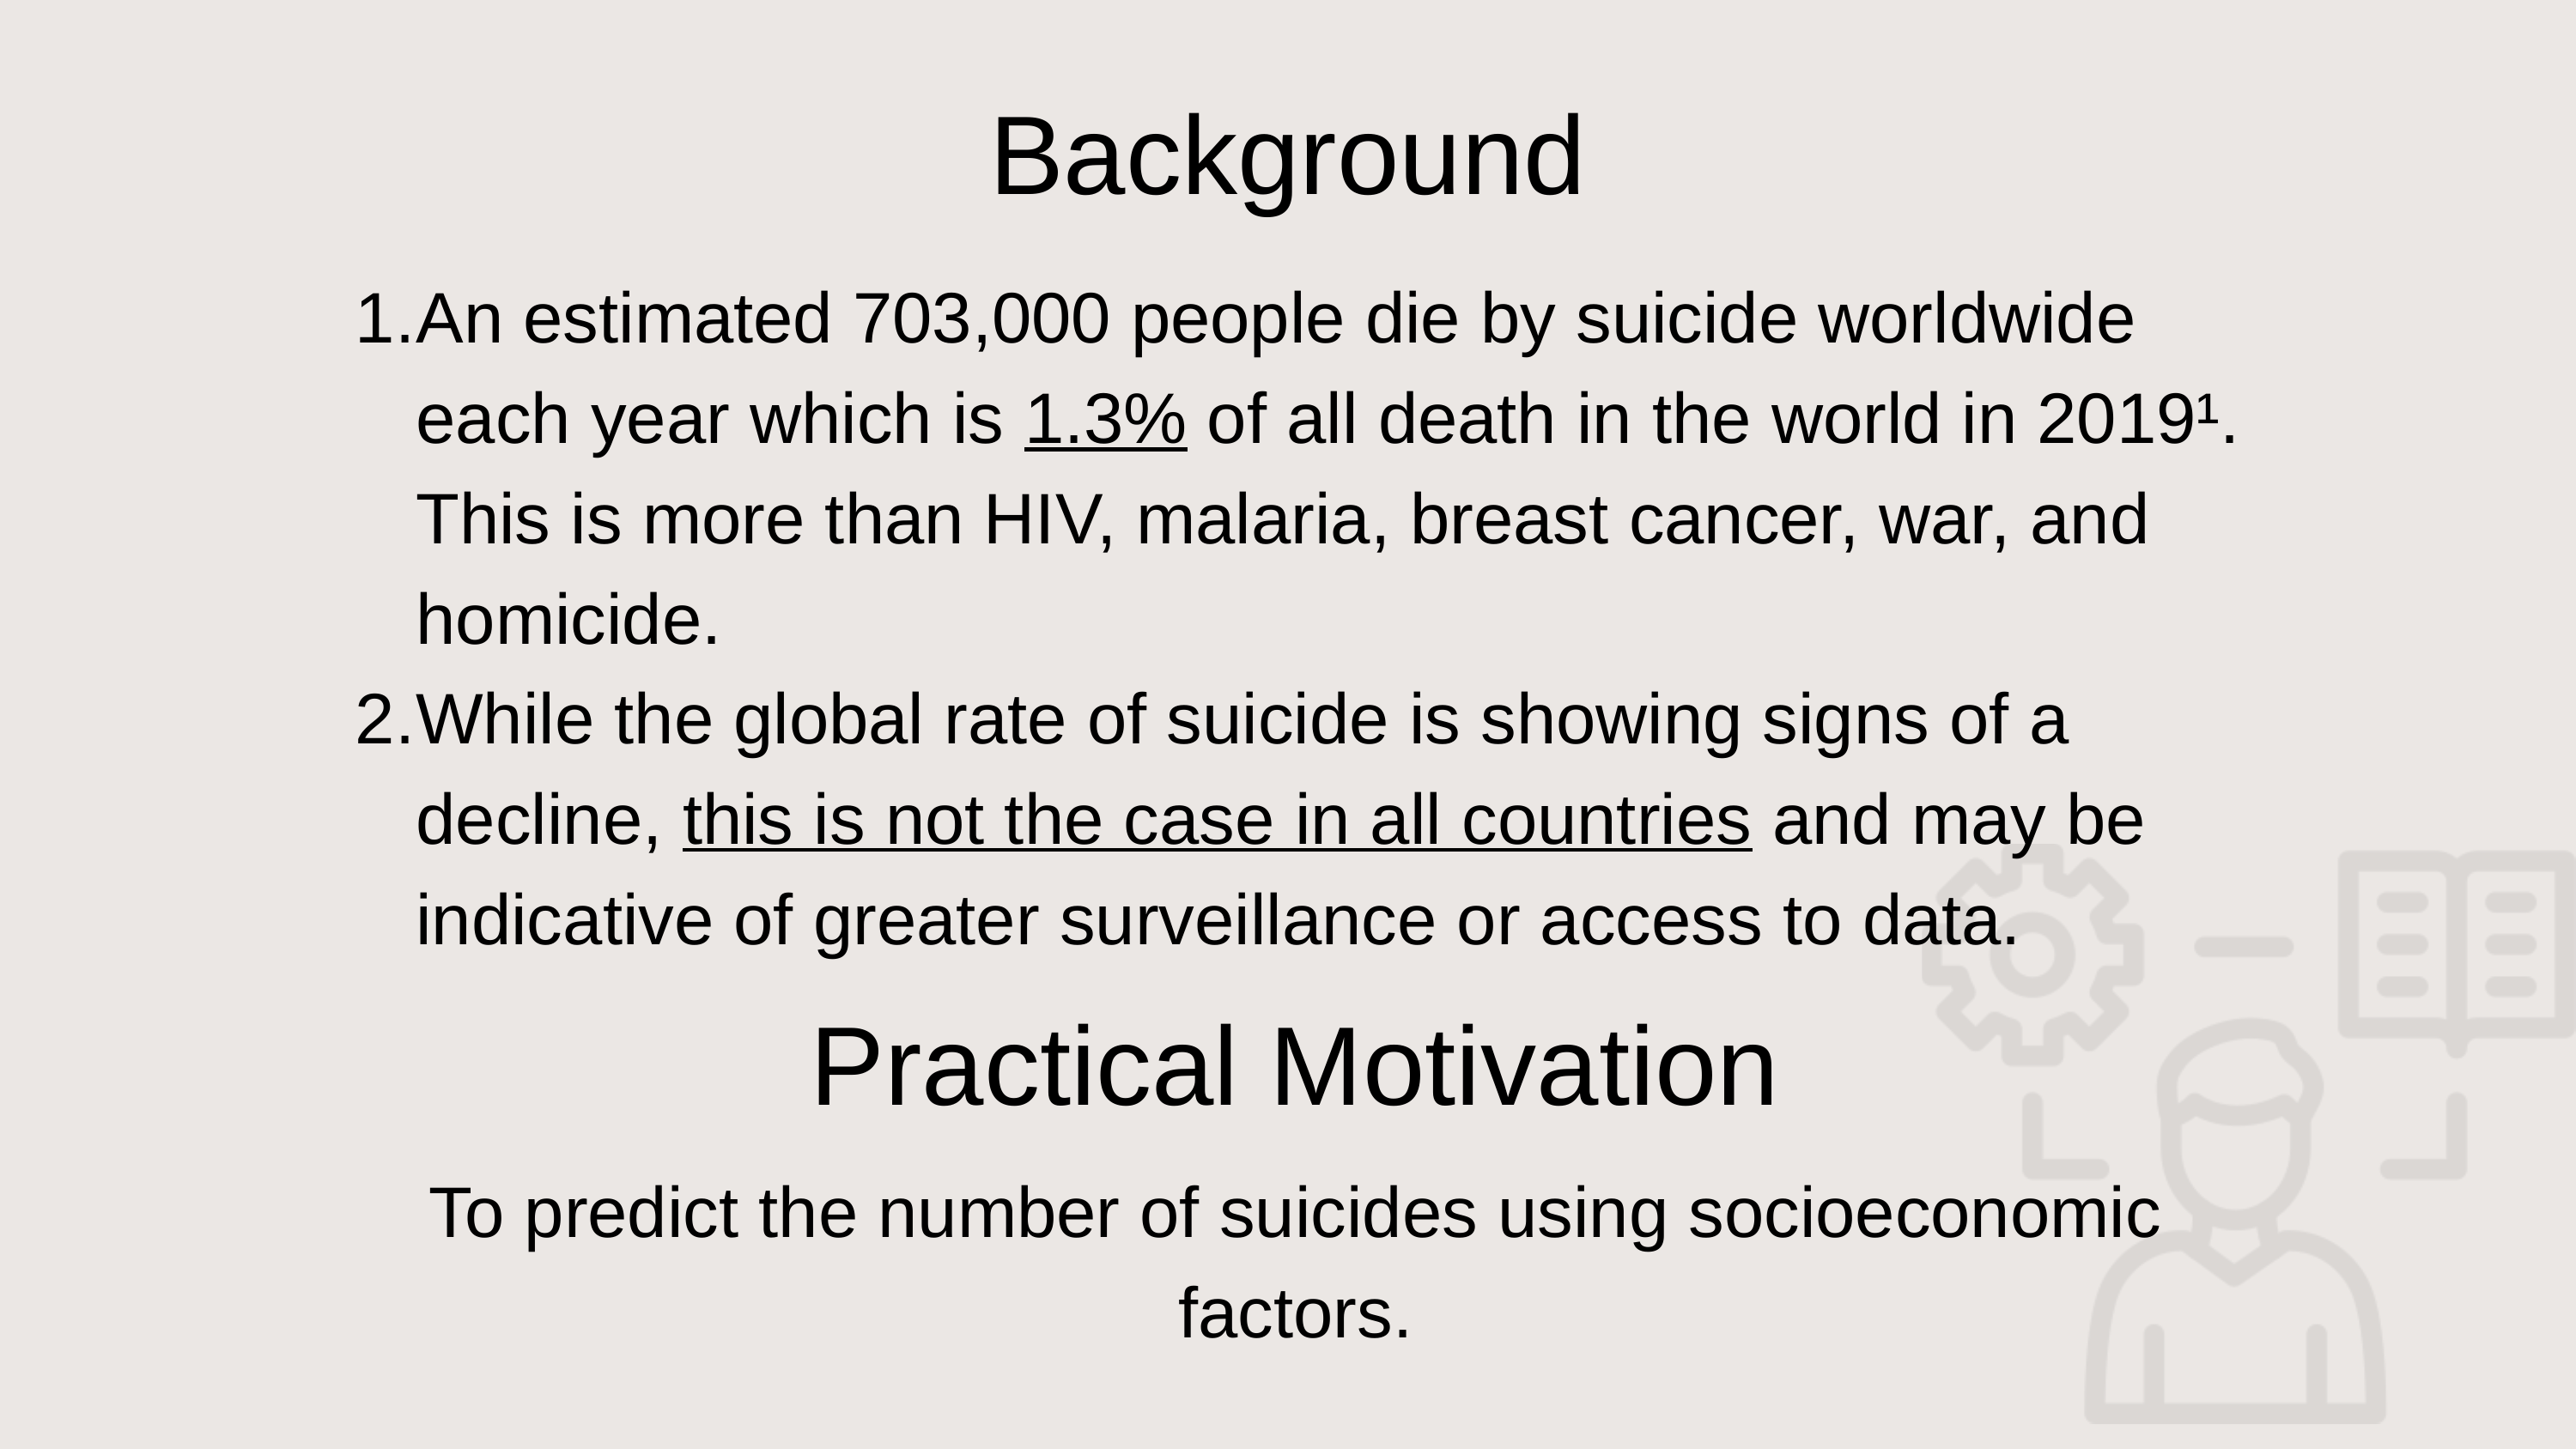

Background
An estimated 703,000 people die by suicide worldwide each year which is 1.3% of all death in the world in 2019¹. This is more than HIV, malaria, breast cancer, war, and homicide.
While the global rate of suicide is showing signs of a decline, this is not the case in all countries and may be indicative of greater surveillance or access to data.

Practical Motivation
To predict the number of suicides using socioeconomic factors.